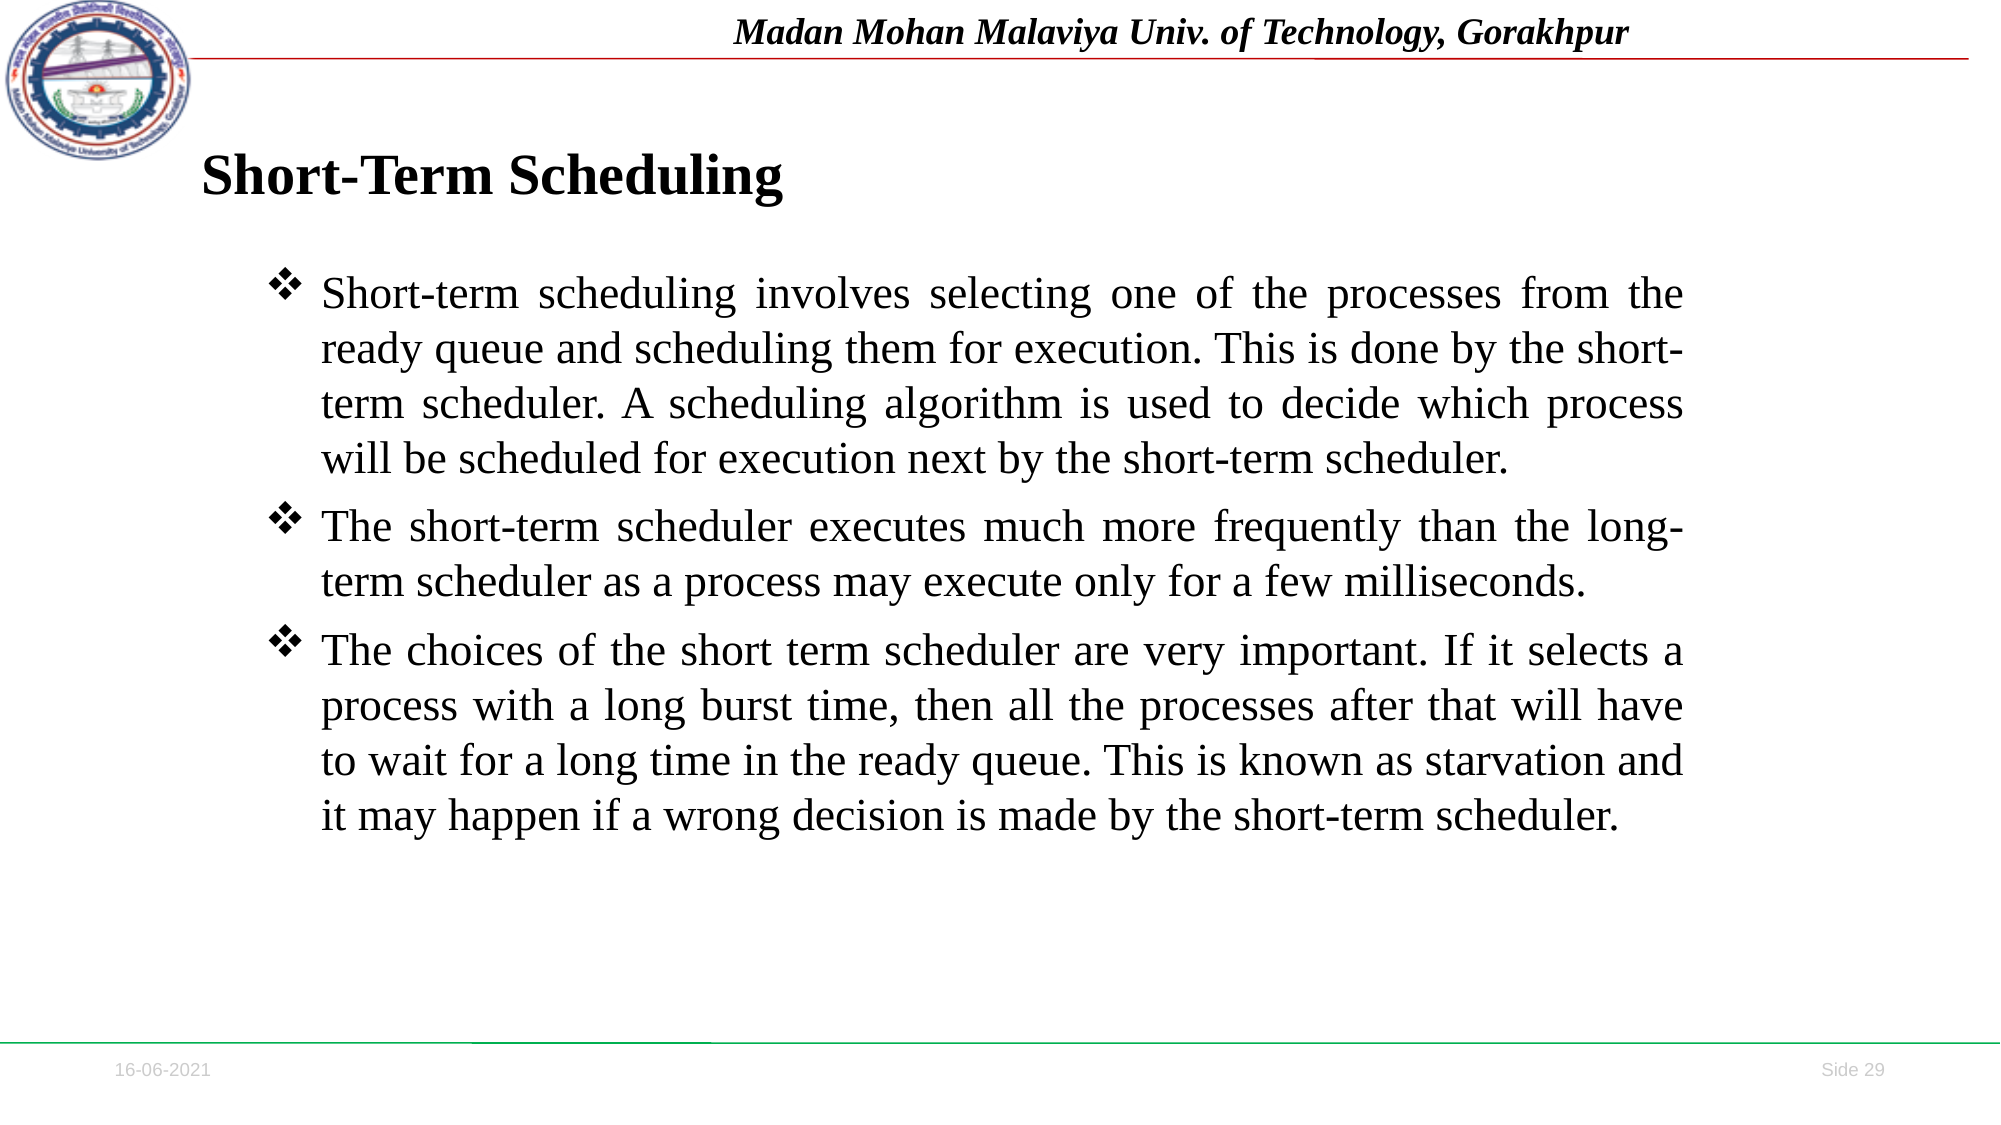

# Short-Term Scheduling
Short-term scheduling involves selecting one of the processes from the ready queue and scheduling them for execution. This is done by the short-term scheduler. A scheduling algorithm is used to decide which process will be scheduled for execution next by the short-term scheduler.
The short-term scheduler executes much more frequently than the long-term scheduler as a process may execute only for a few milliseconds.
The choices of the short term scheduler are very important. If it selects a process with a long burst time, then all the processes after that will have to wait for a long time in the ready queue. This is known as starvation and it may happen if a wrong decision is made by the short-term scheduler.